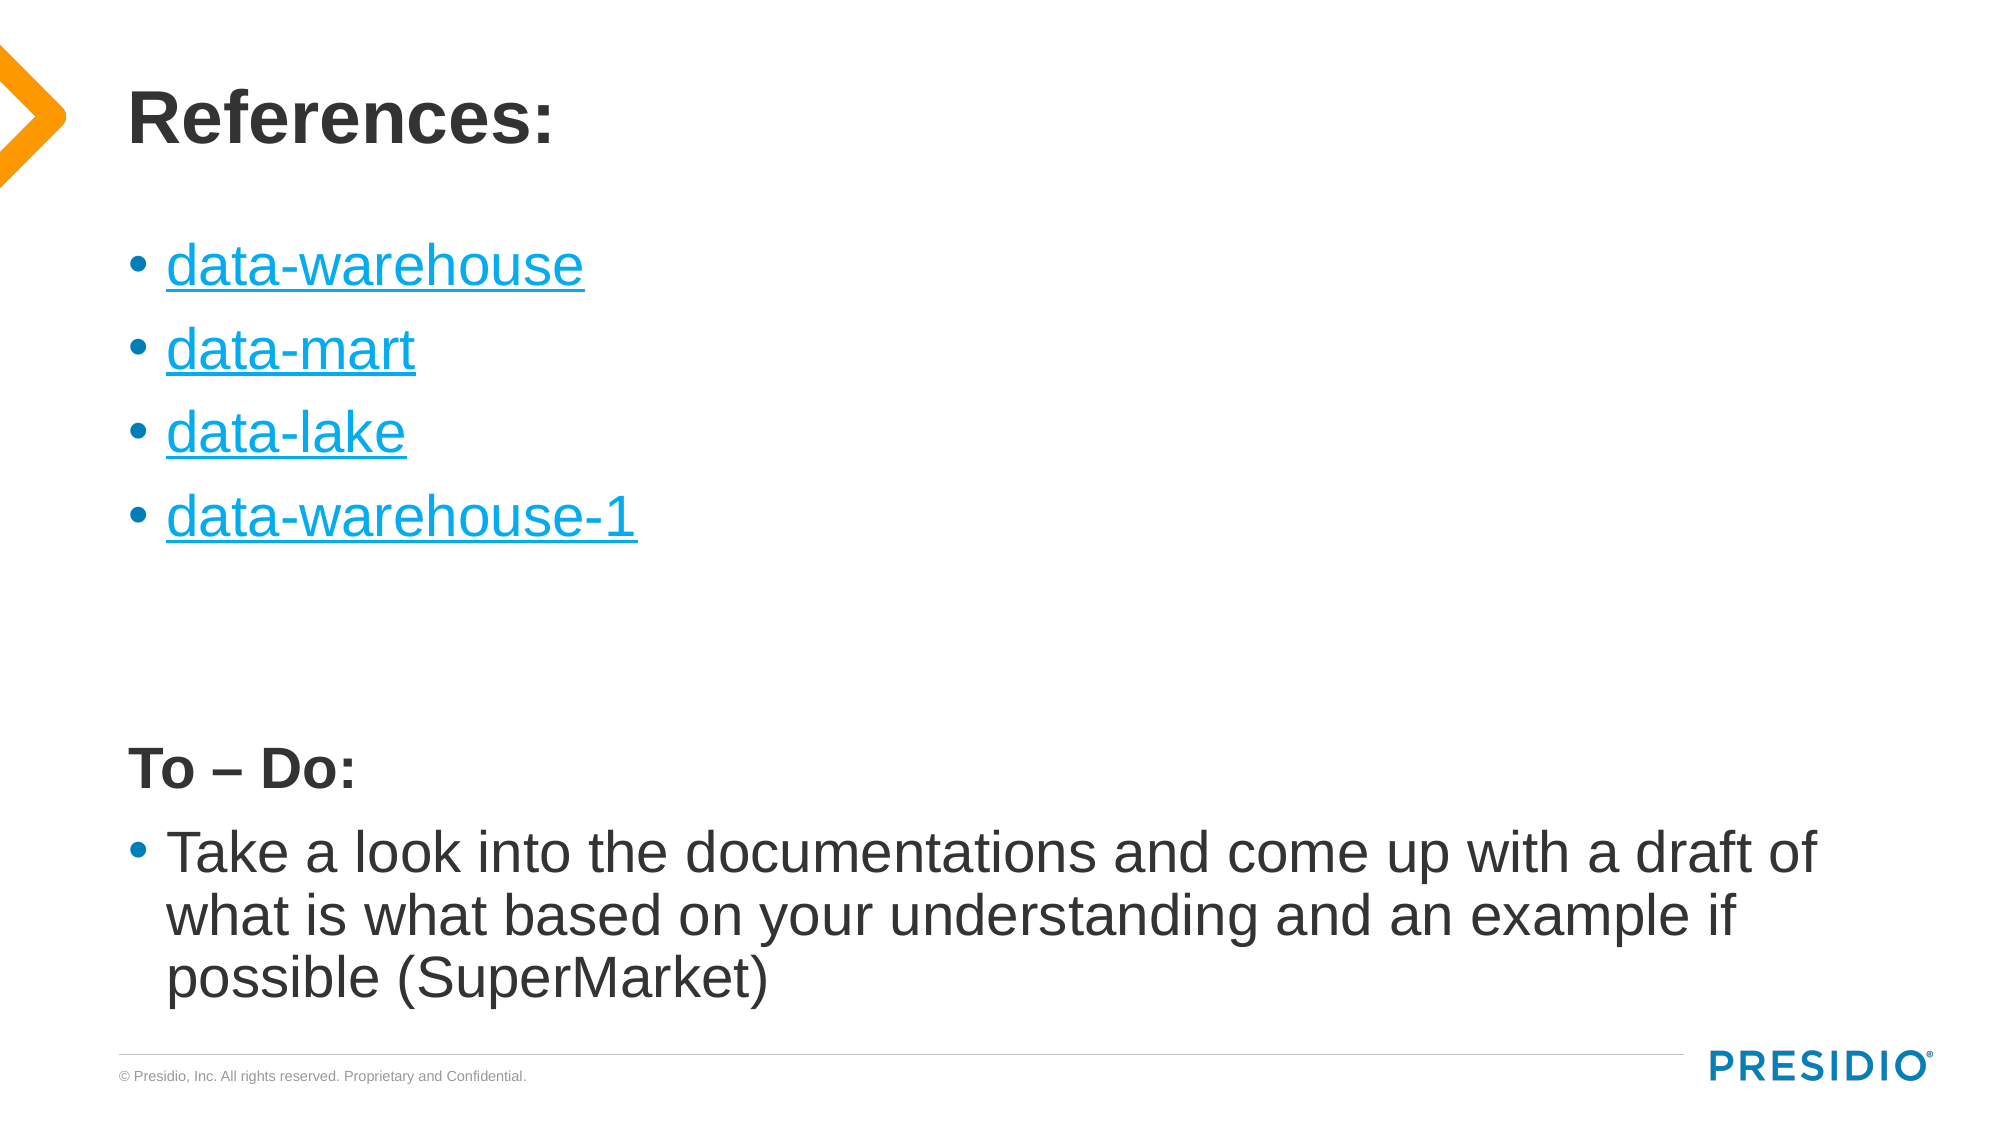

# References:
data-warehouse
data-mart
data-lake
data-warehouse-1

To – Do:
Take a look into the documentations and come up with a draft of what is what based on your understanding and an example if possible (SuperMarket)